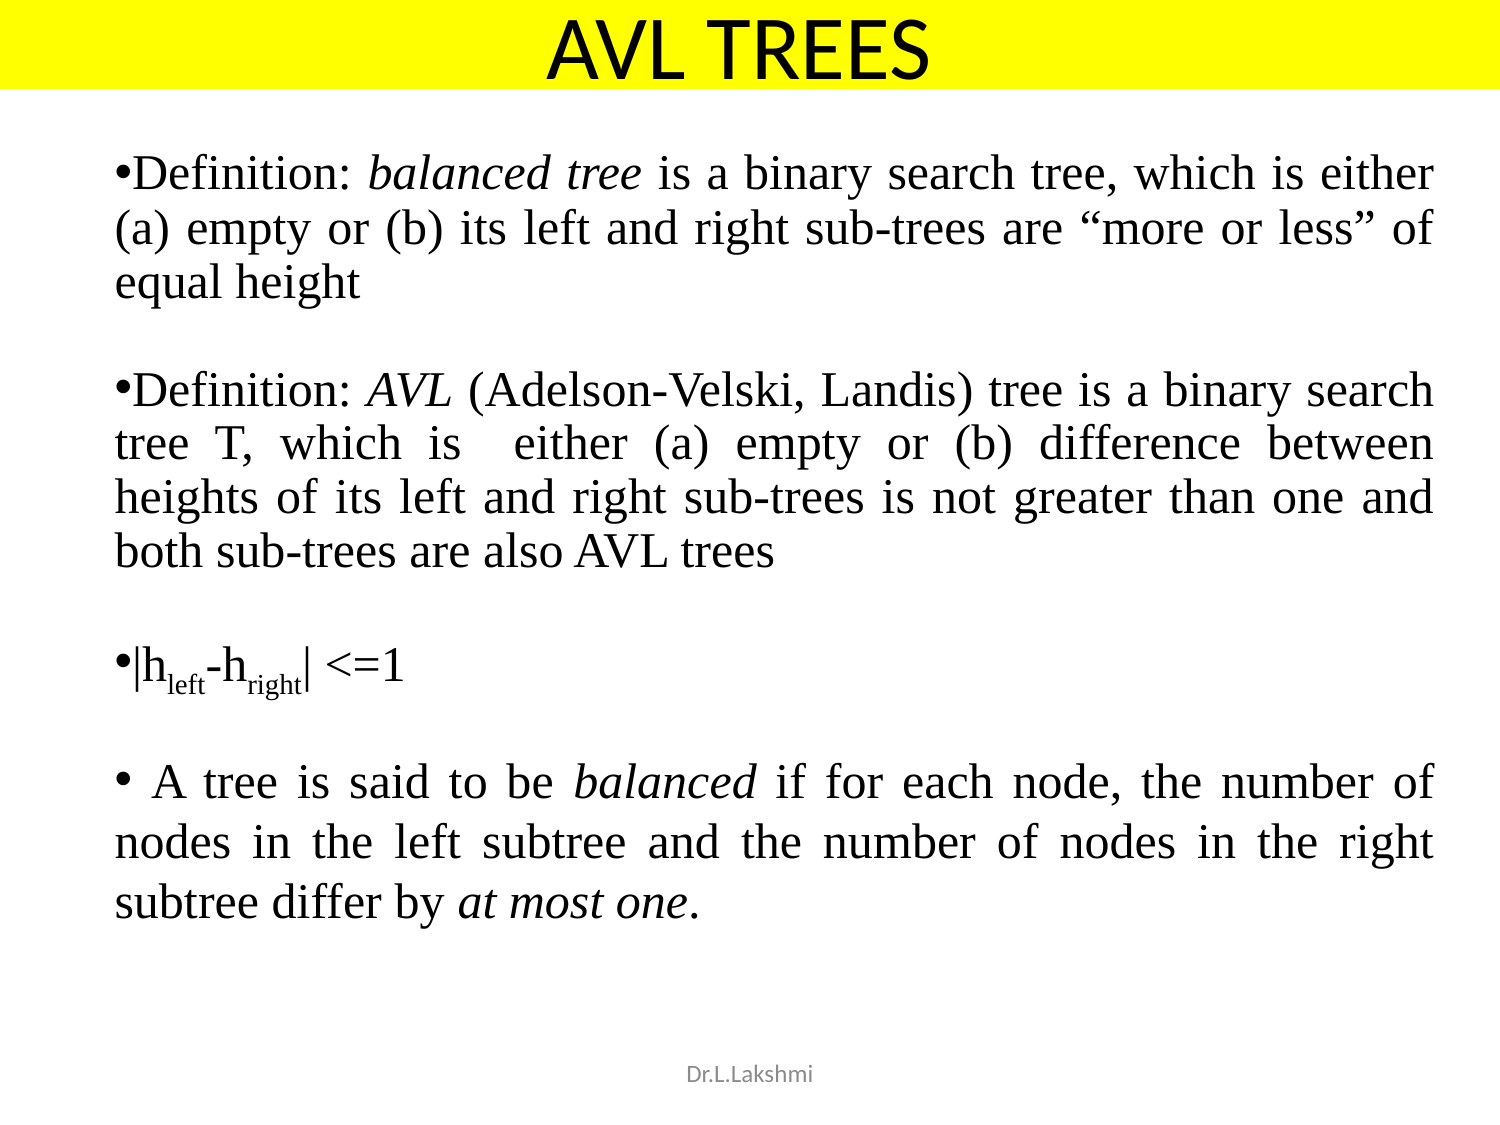

AVL TREES

Definition: balanced tree is a binary search tree, which is either (a) empty or (b) its left and right sub-trees are “more or less” of equal height

Definition: AVL (Adelson-Velski, Landis) tree is a binary search tree T, which is  either (a) empty or (b) difference between heights of its left and right sub-trees is not greater than one and both sub-trees are also AVL trees

|hleft-hright| <=1

 A tree is said to be balanced if for each node, the number of nodes in the left subtree and the number of nodes in the right subtree differ by at most one.

Dr.L.Lakshmi